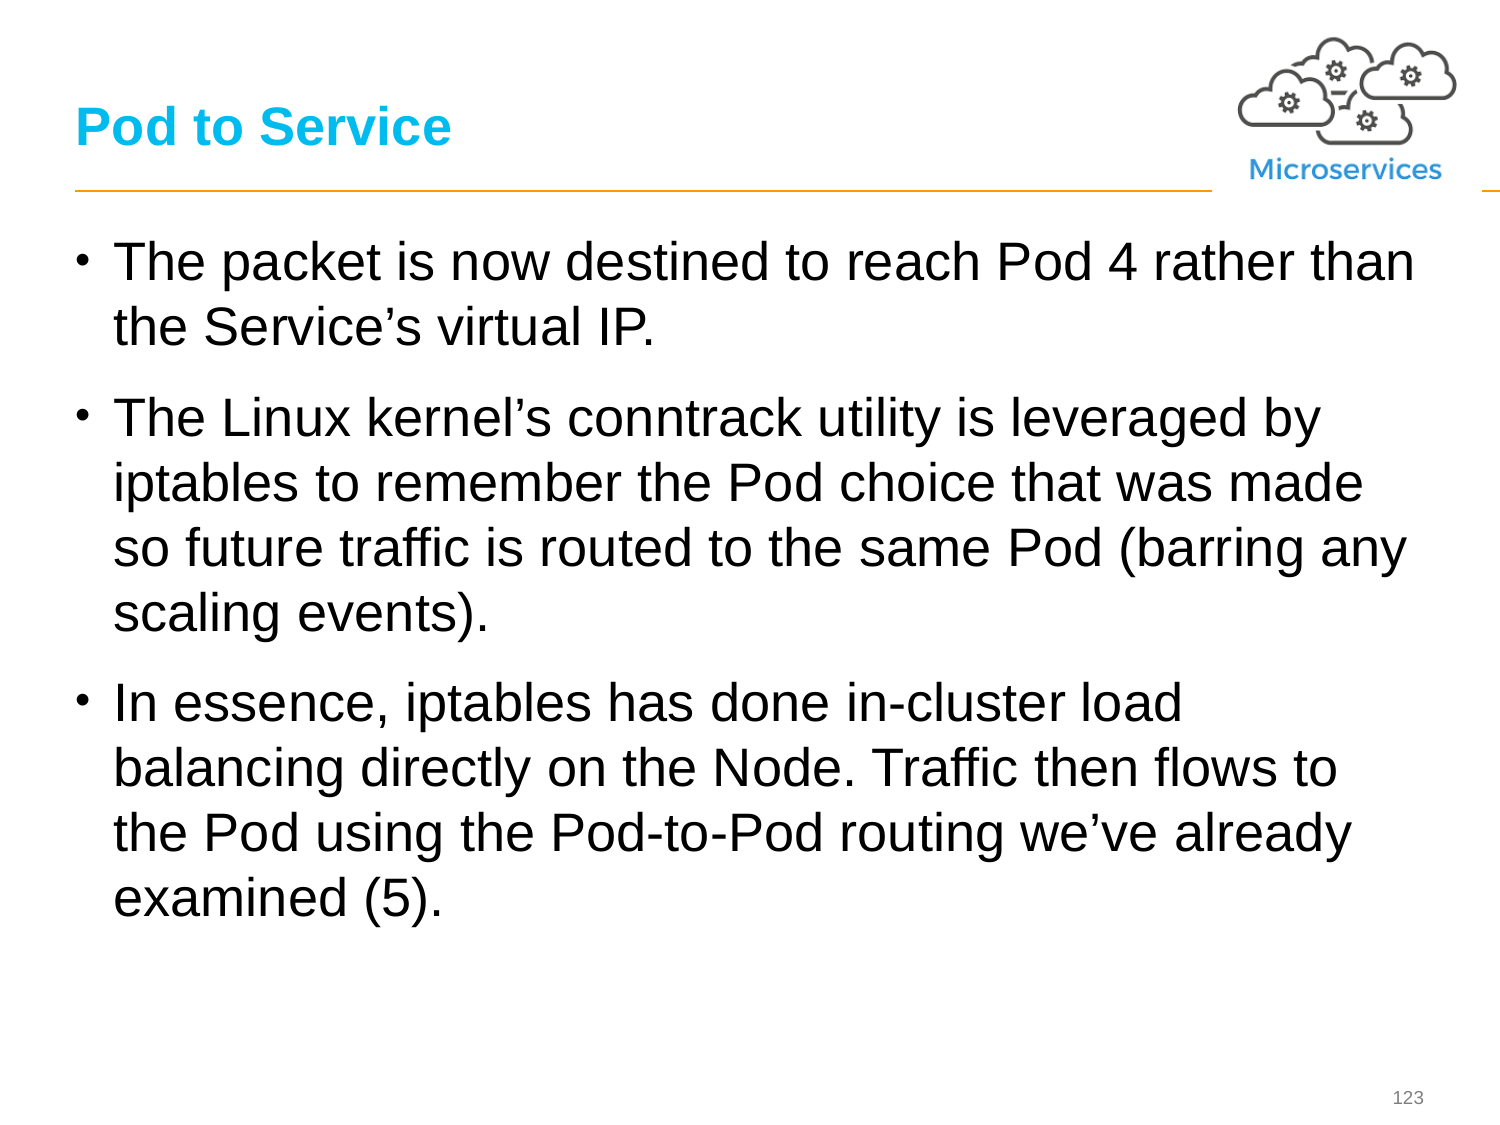

# Pod to Service
The packet is now destined to reach Pod 4 rather than the Service’s virtual IP.
The Linux kernel’s conntrack utility is leveraged by iptables to remember the Pod choice that was made so future traffic is routed to the same Pod (barring any scaling events).
In essence, iptables has done in-cluster load balancing directly on the Node. Traffic then flows to the Pod using the Pod-to-Pod routing we’ve already examined (5).